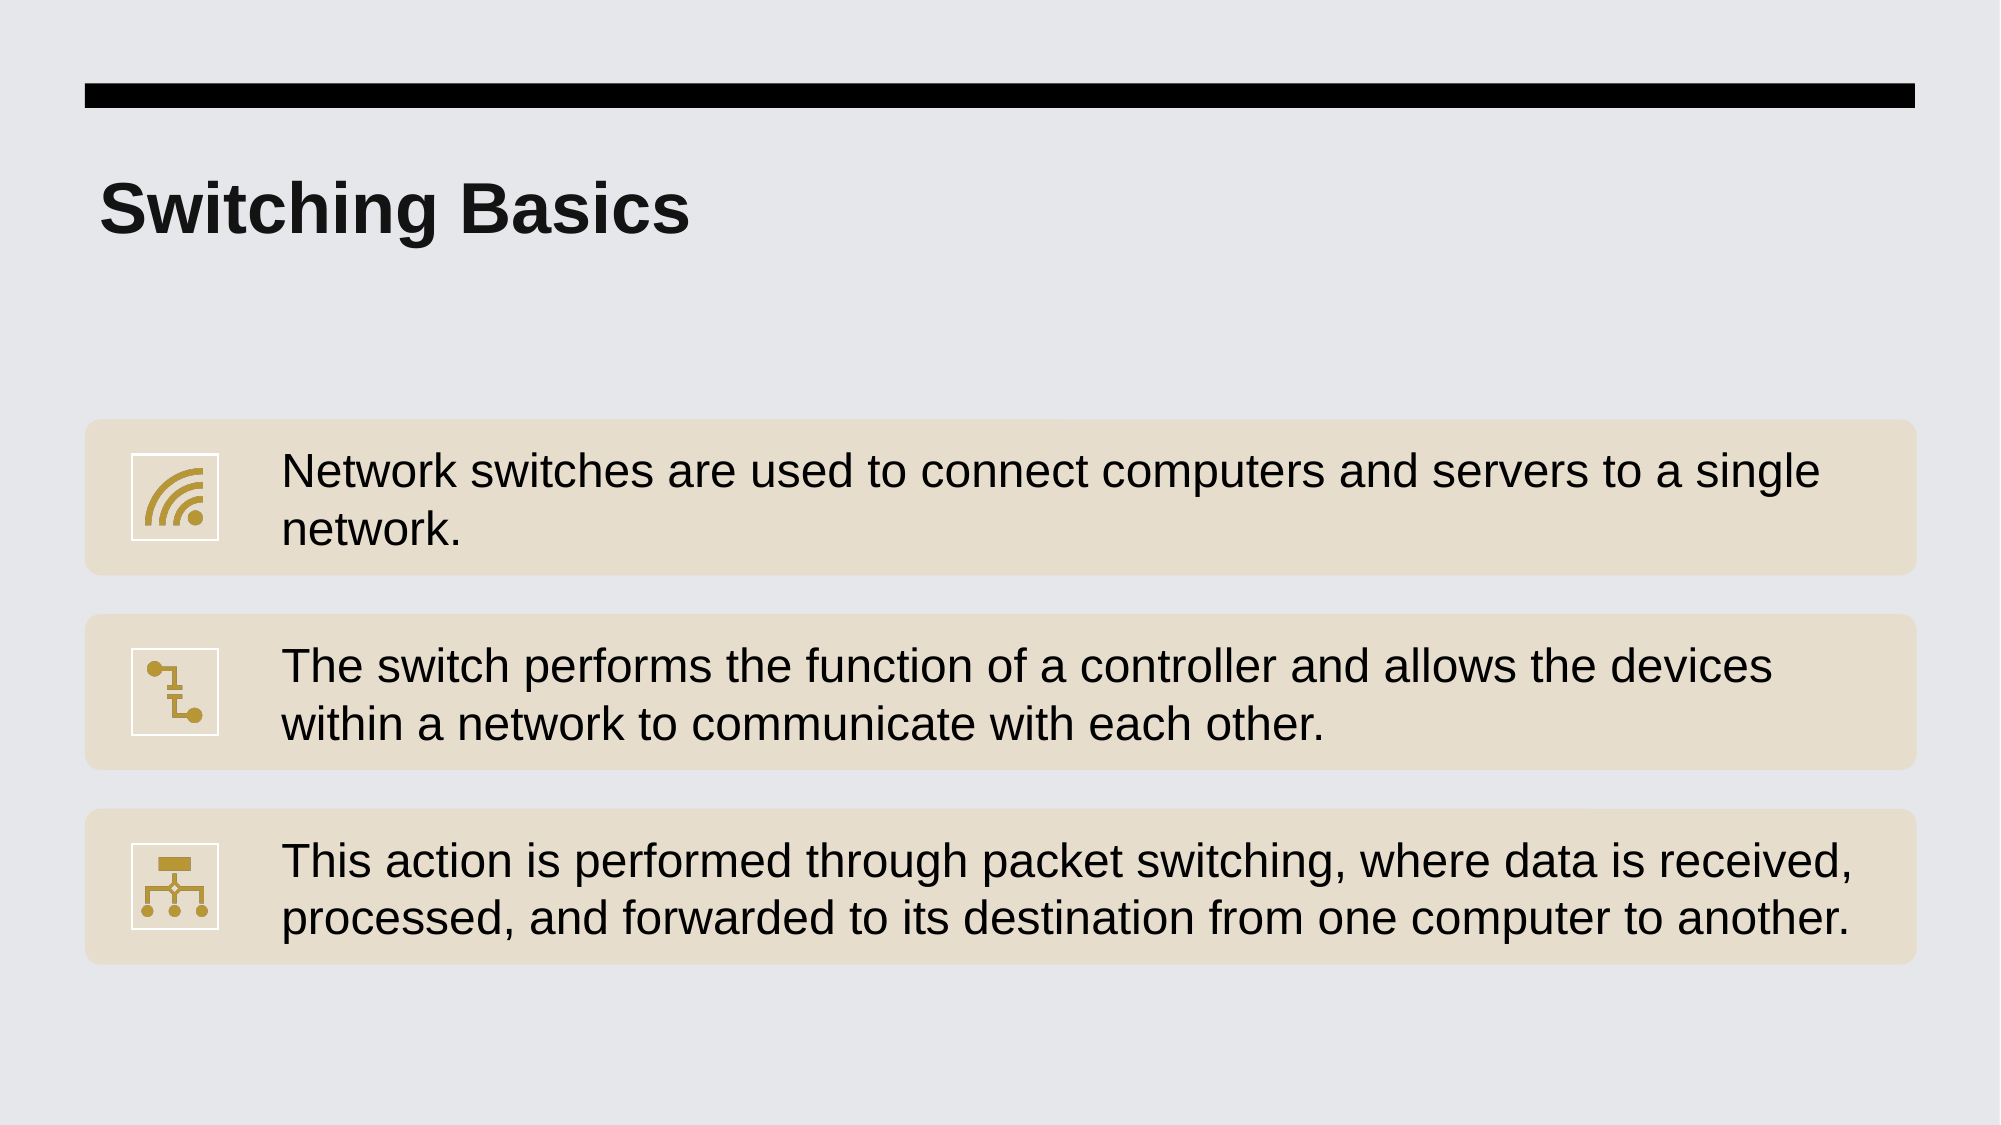

# Switching Basics
Network switches are used to connect computers and servers to a single network.
The switch performs the function of a controller and allows the devices within a network to communicate with each other.
This action is performed through packet switching, where data is received, processed, and forwarded to its destination from one computer to another.